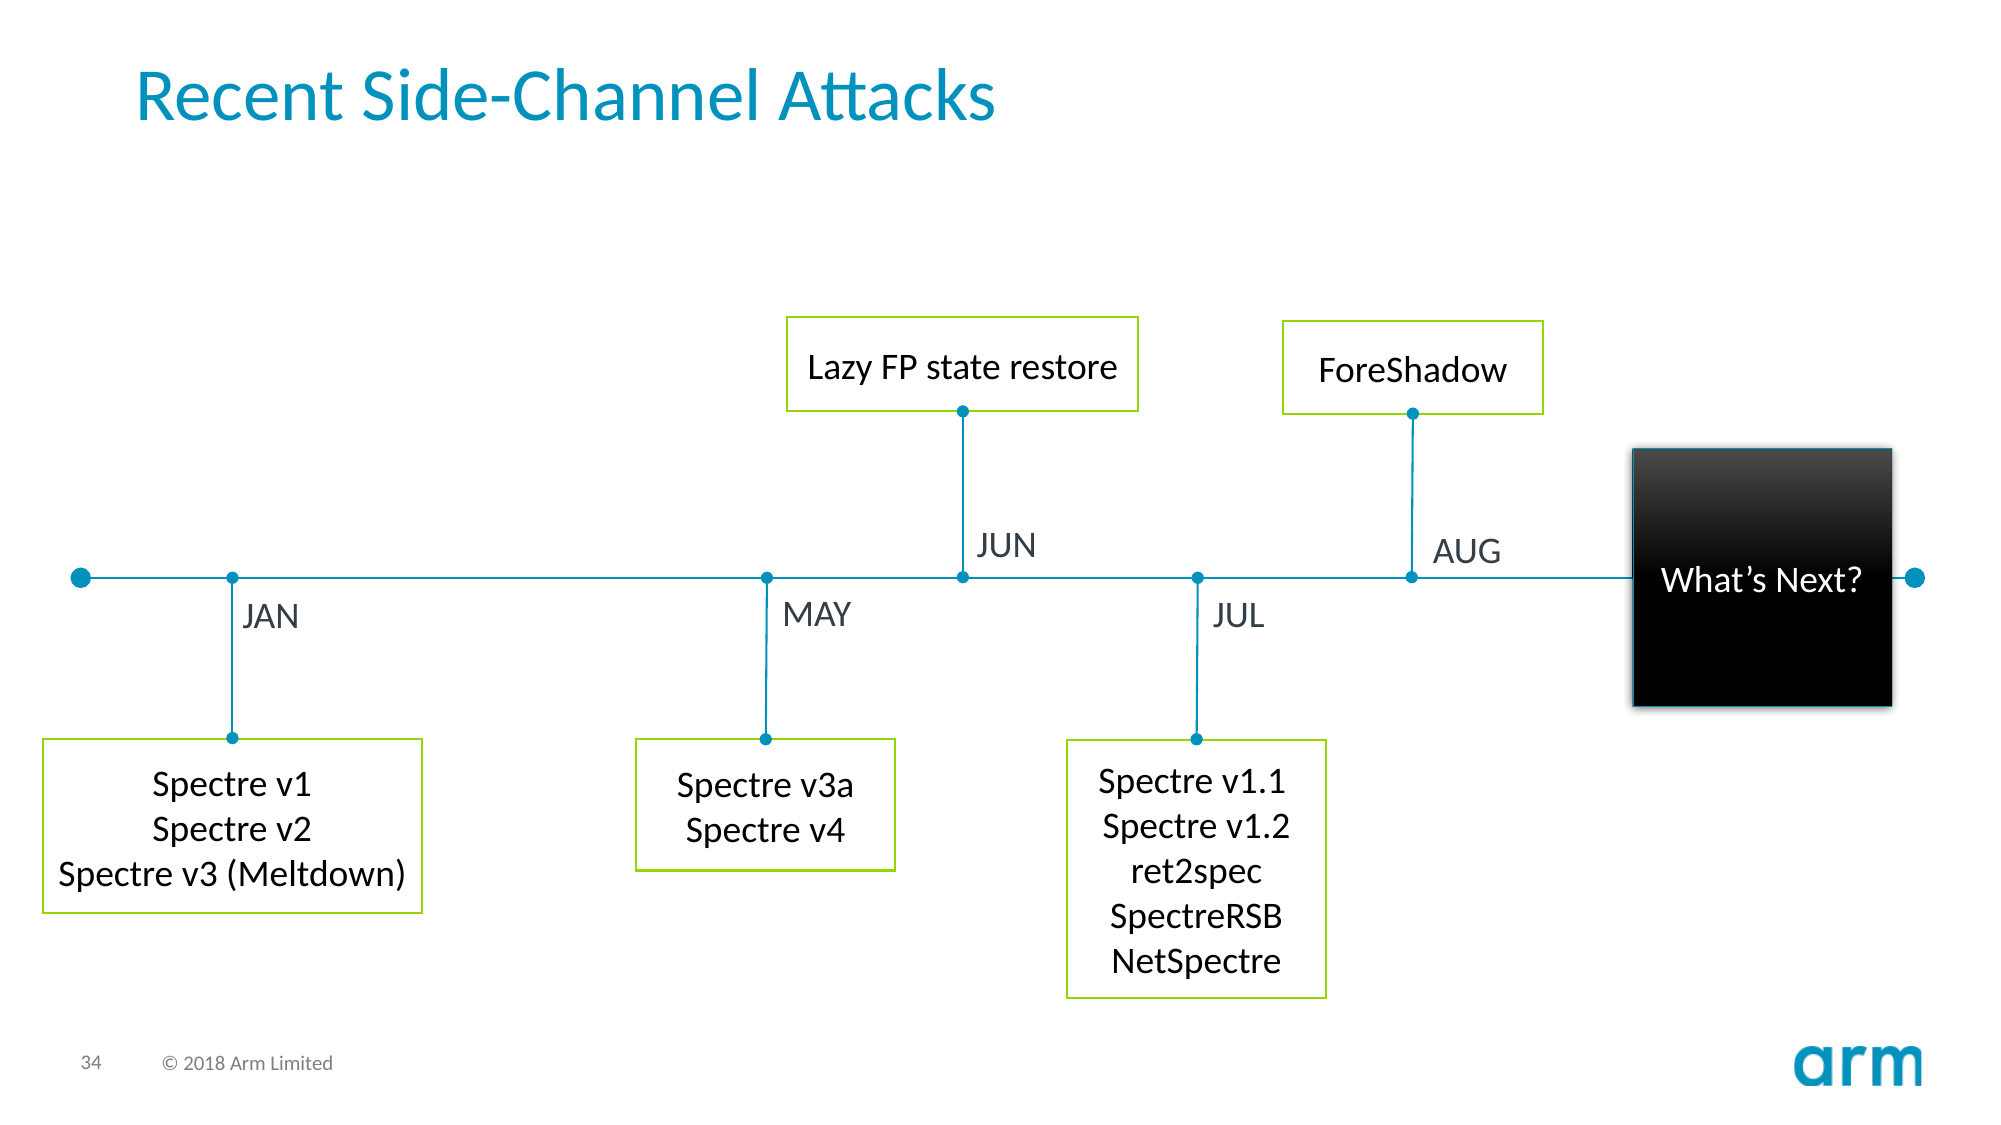

# Recent Side-Channel Attacks
Lazy FP state restore
ForeShadow
What’s Next?
JUN
AUG
MAY
JUL
JAN
Spectre v1
Spectre v2
Spectre v3 (Meltdown)
Spectre v3a
Spectre v4
Spectre v1.1
Spectre v1.2
ret2spec
SpectreRSB
NetSpectre